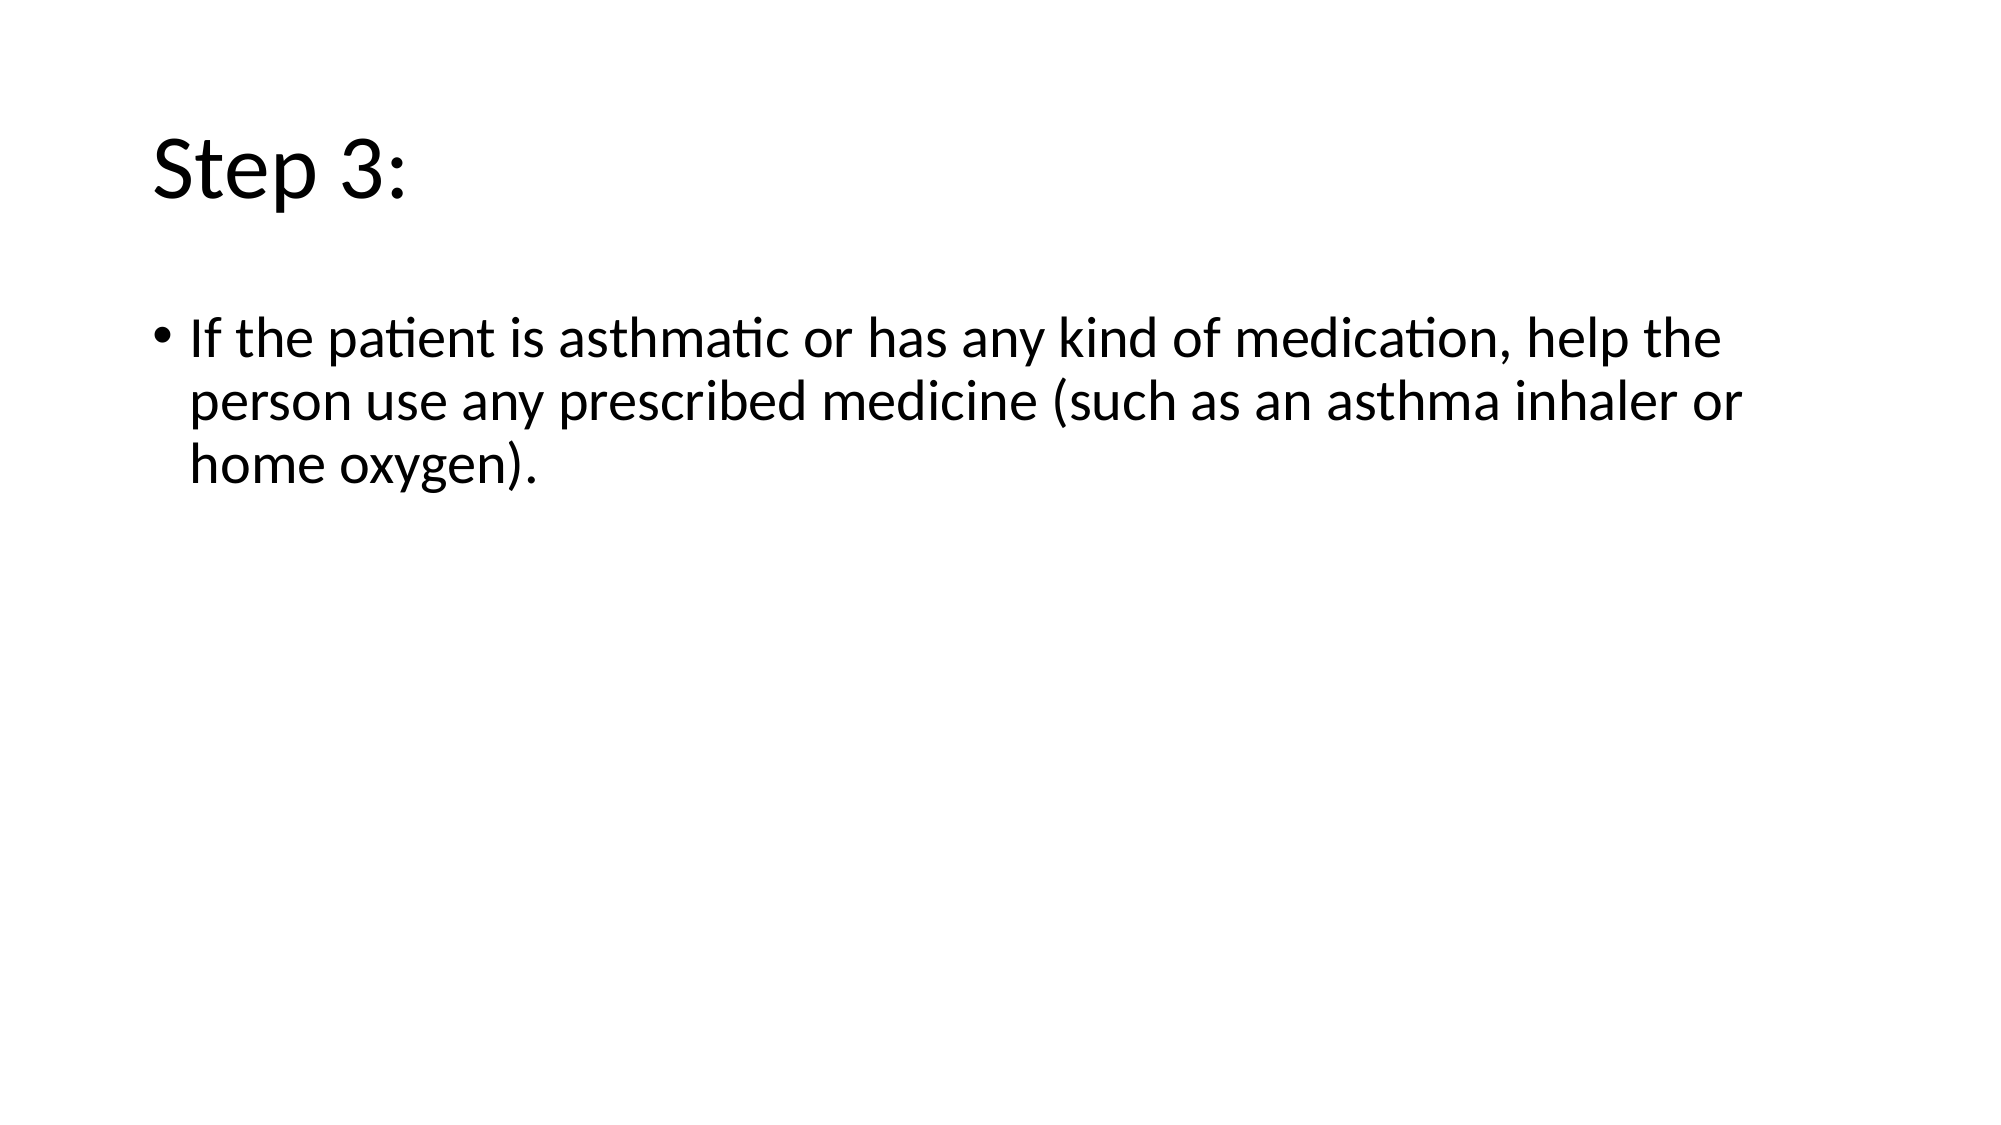

# Step 3:
If the patient is asthmatic or has any kind of medication, help the person use any prescribed medicine (such as an asthma inhaler or home oxygen).